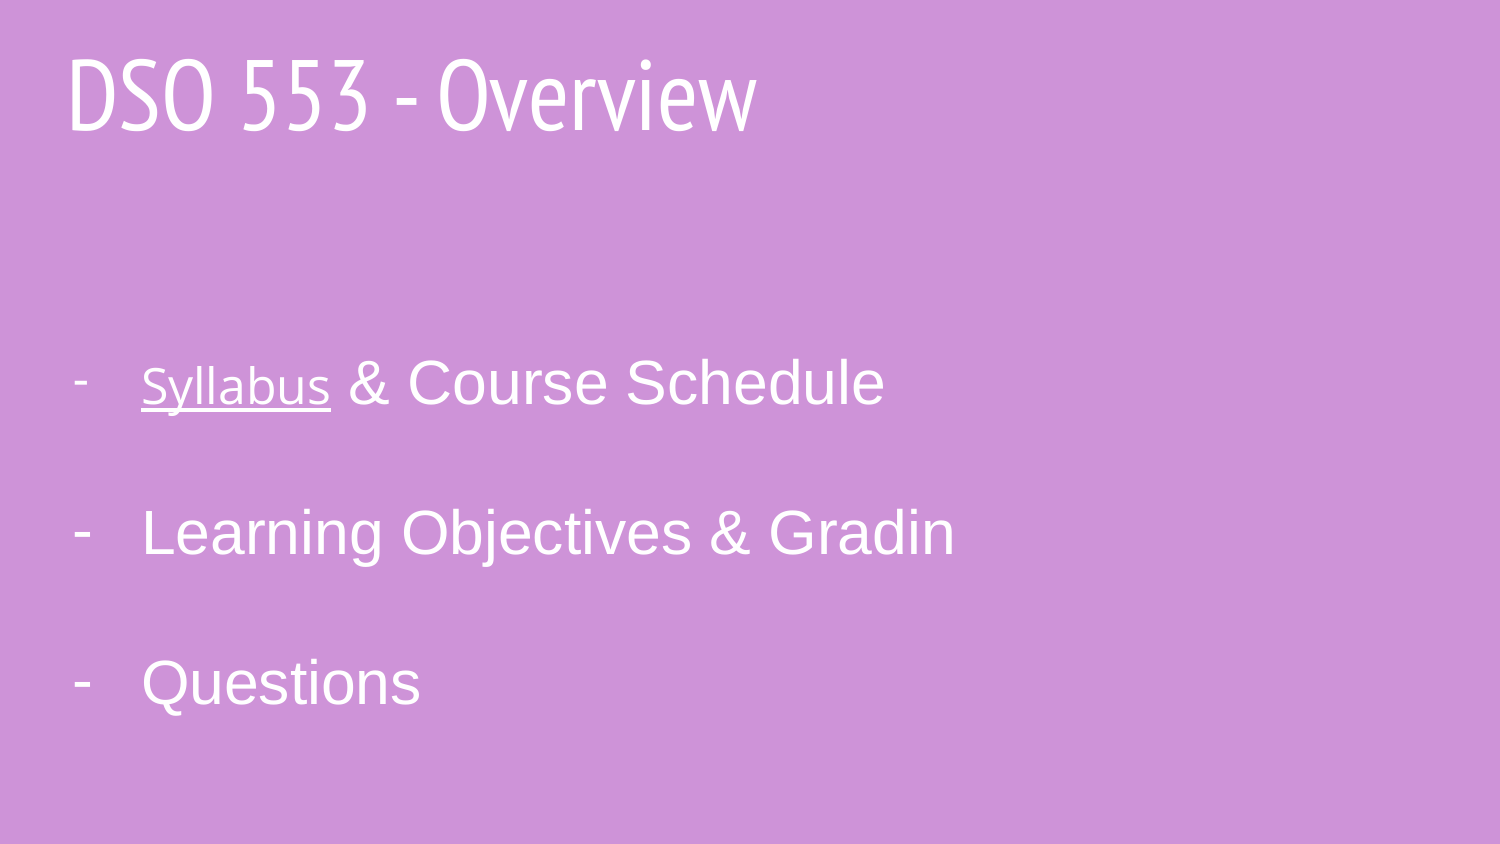

# DSO 553 - Overview
Syllabus & Course Schedule
Learning Objectives & Gradin
Questions